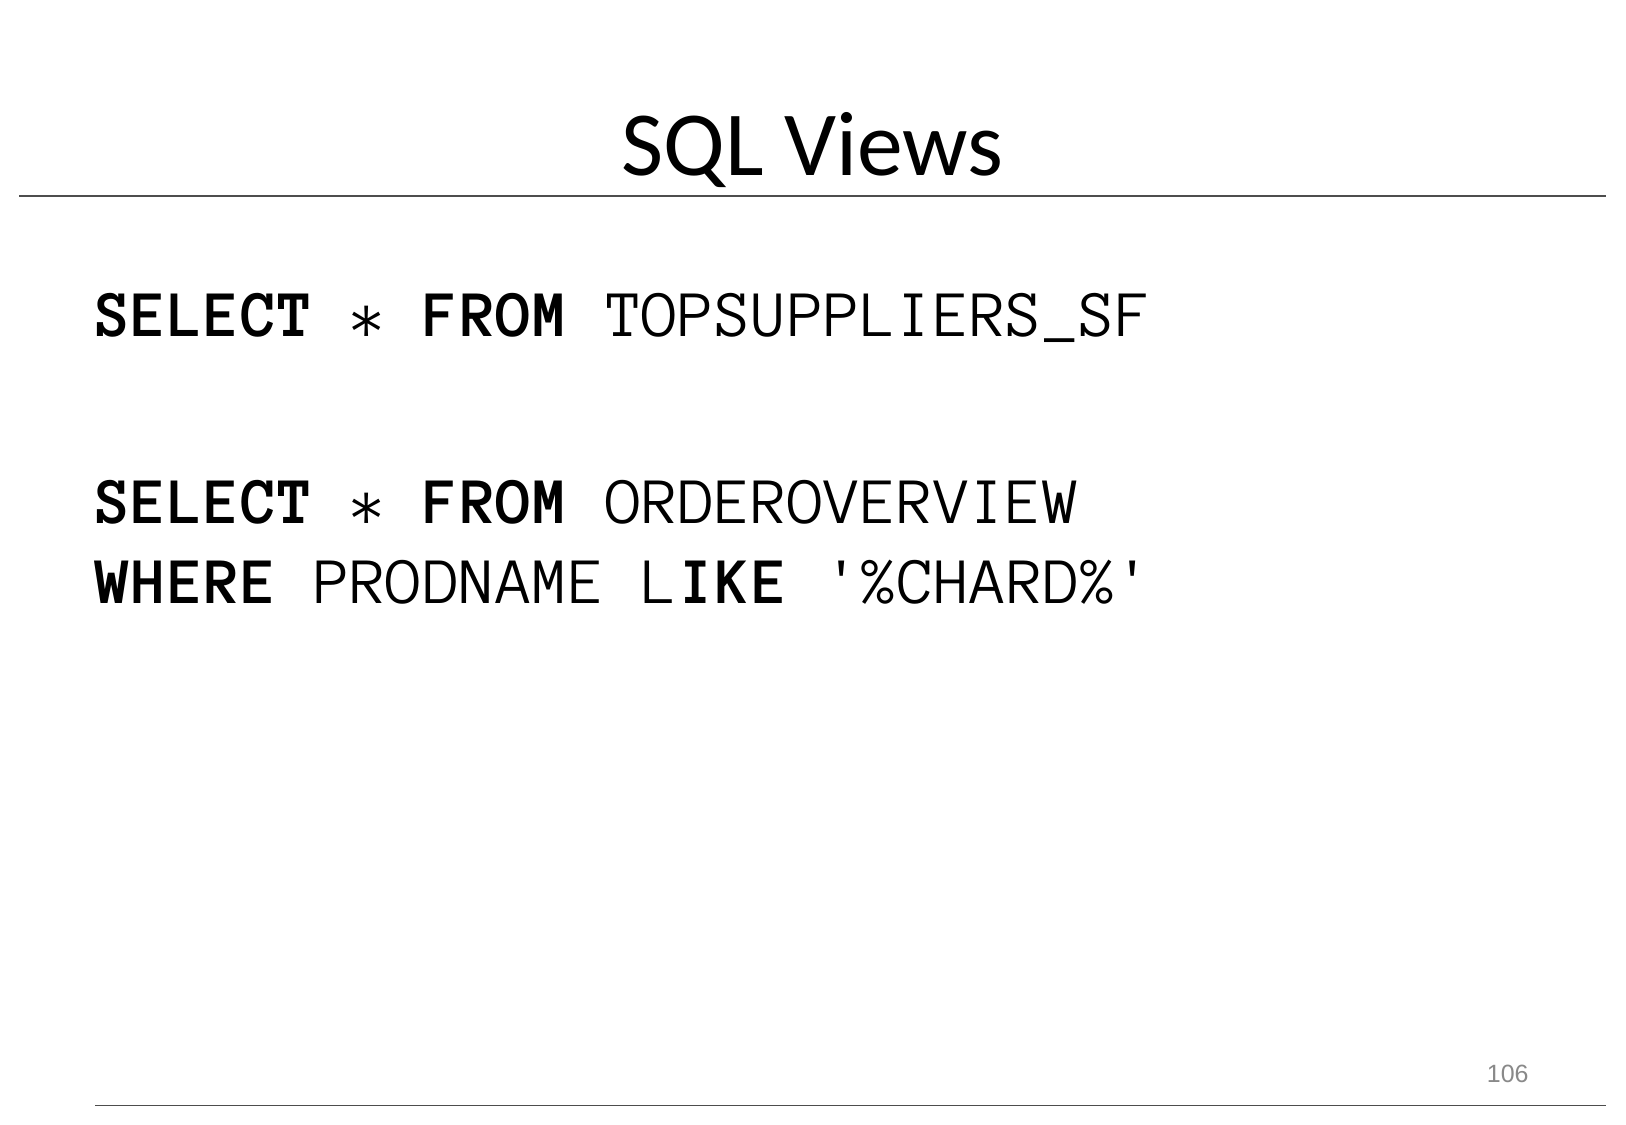

# SQL Views
SELECT * FROM TOPSUPPLIERS_SF

SELECT * FROM ORDEROVERVIEW
WHERE PRODNAME LIKE '%CHARD%'

106